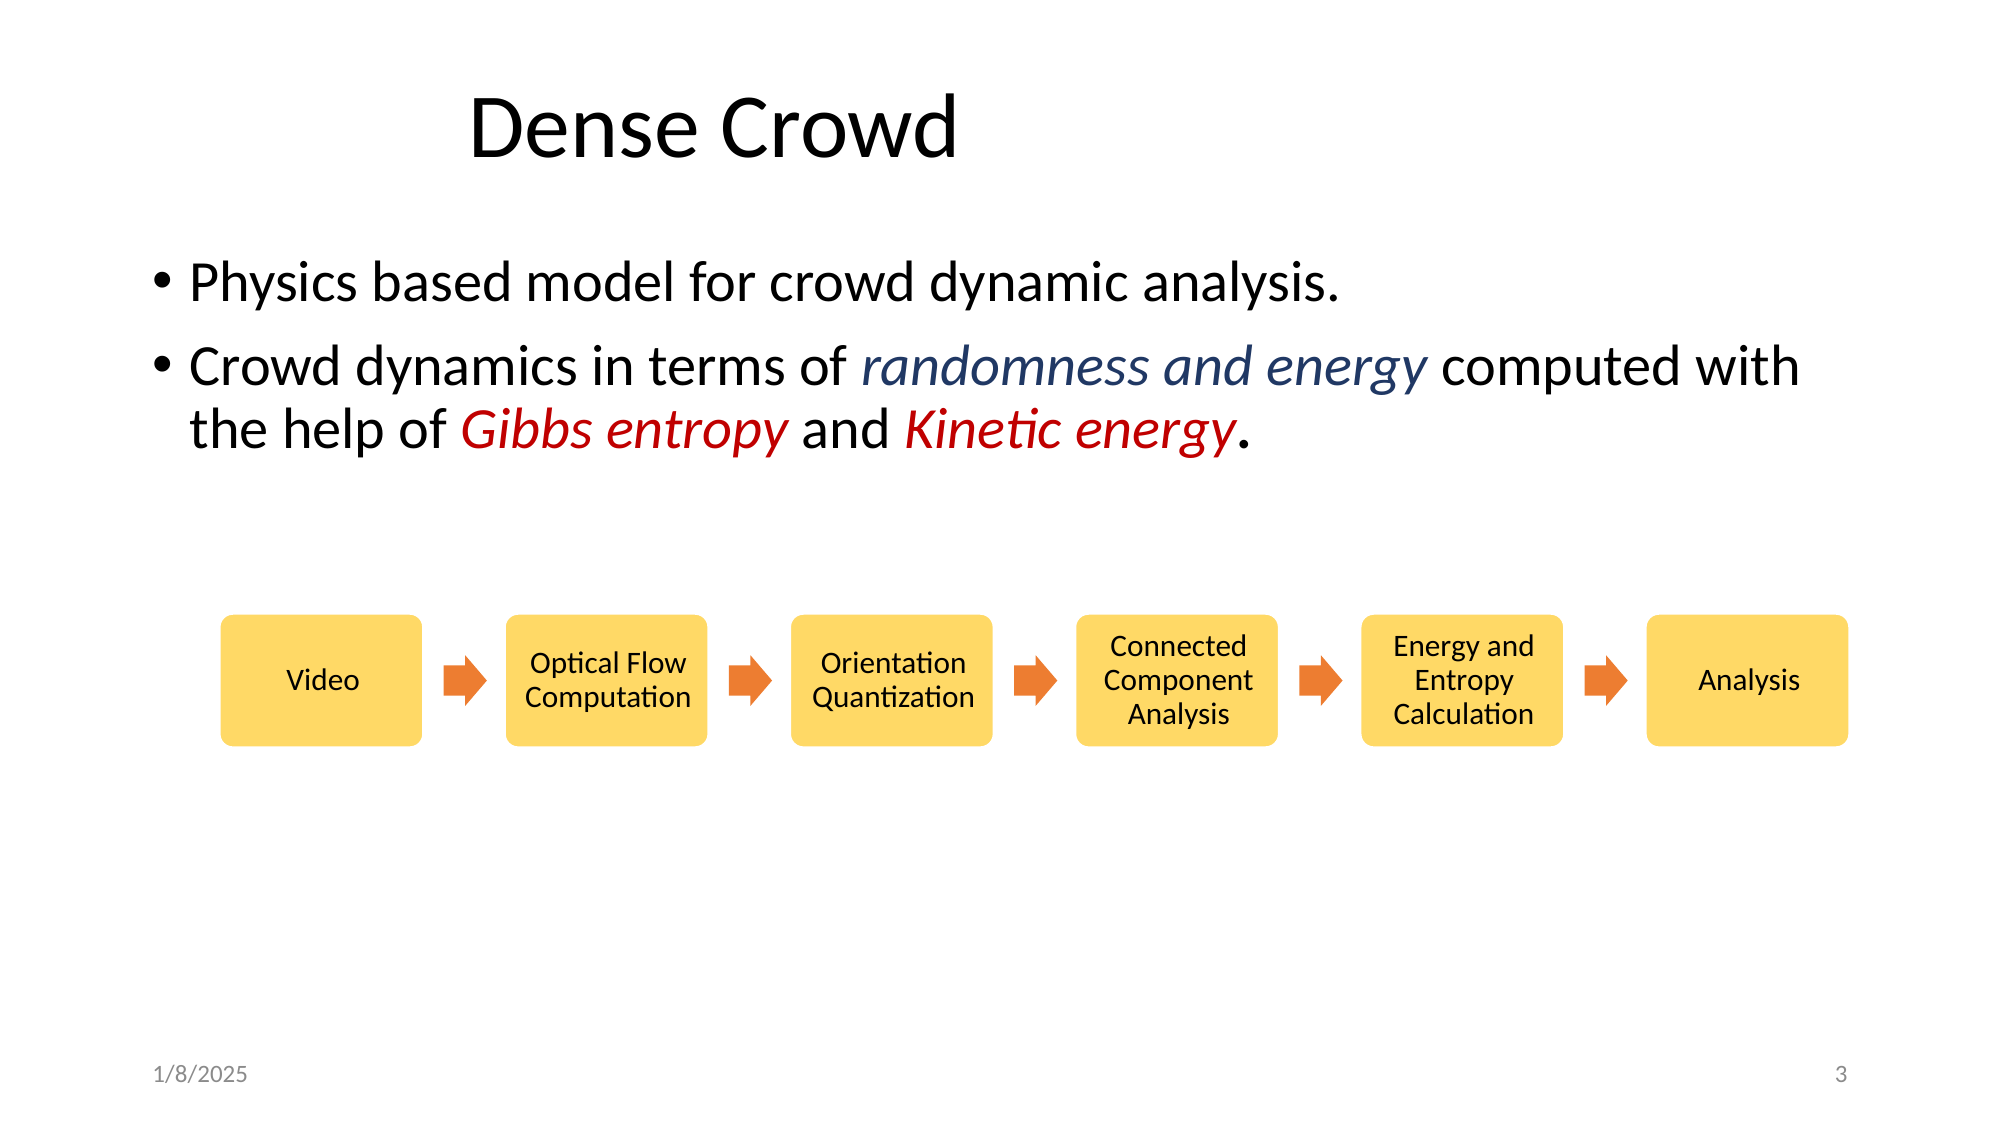

# Dense Crowd
Physics based model for crowd dynamic analysis.
Crowd dynamics in terms of randomness and energy computed with the help of Gibbs entropy and Kinetic energy.

Video

Optical Flow Computation

Orientation Quantization

Connected Component Analysis

Energy and Entropy Calculation

Analysis
1/8/2025
3